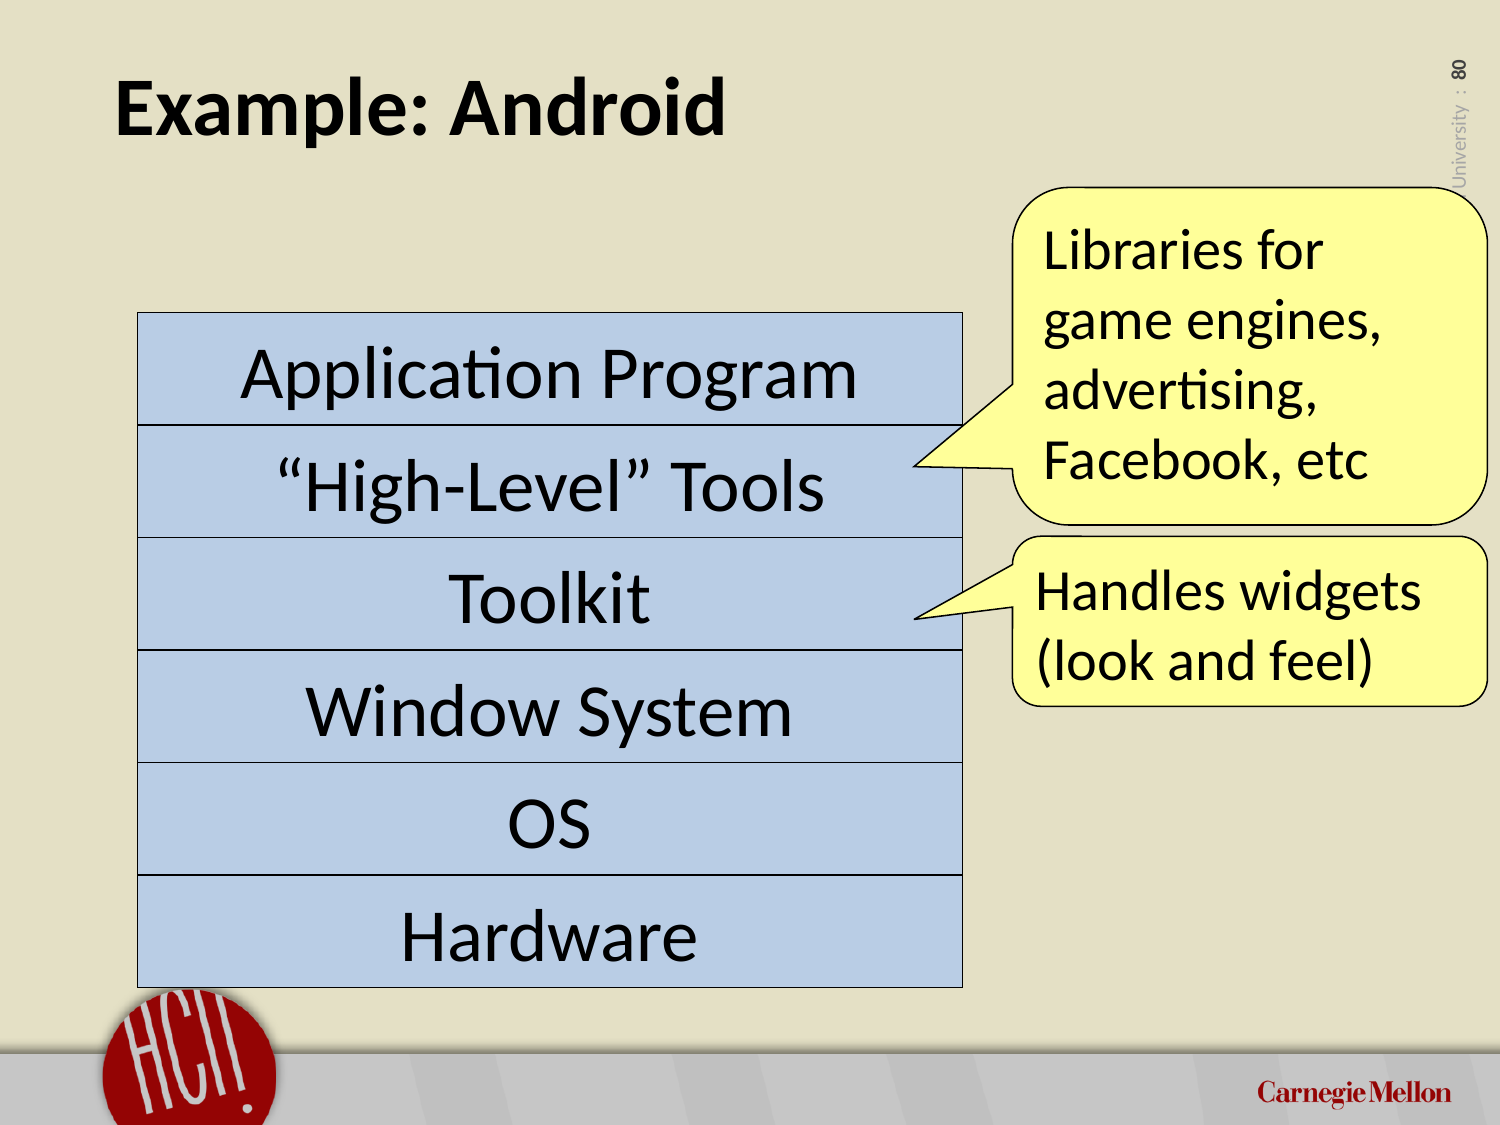

# Example: Android
Libraries for game engines, advertising, Facebook, etc

Application Program
“High-Level” Tools
Toolkit
Window System
OS
Hardware
Handles widgets (look and feel)